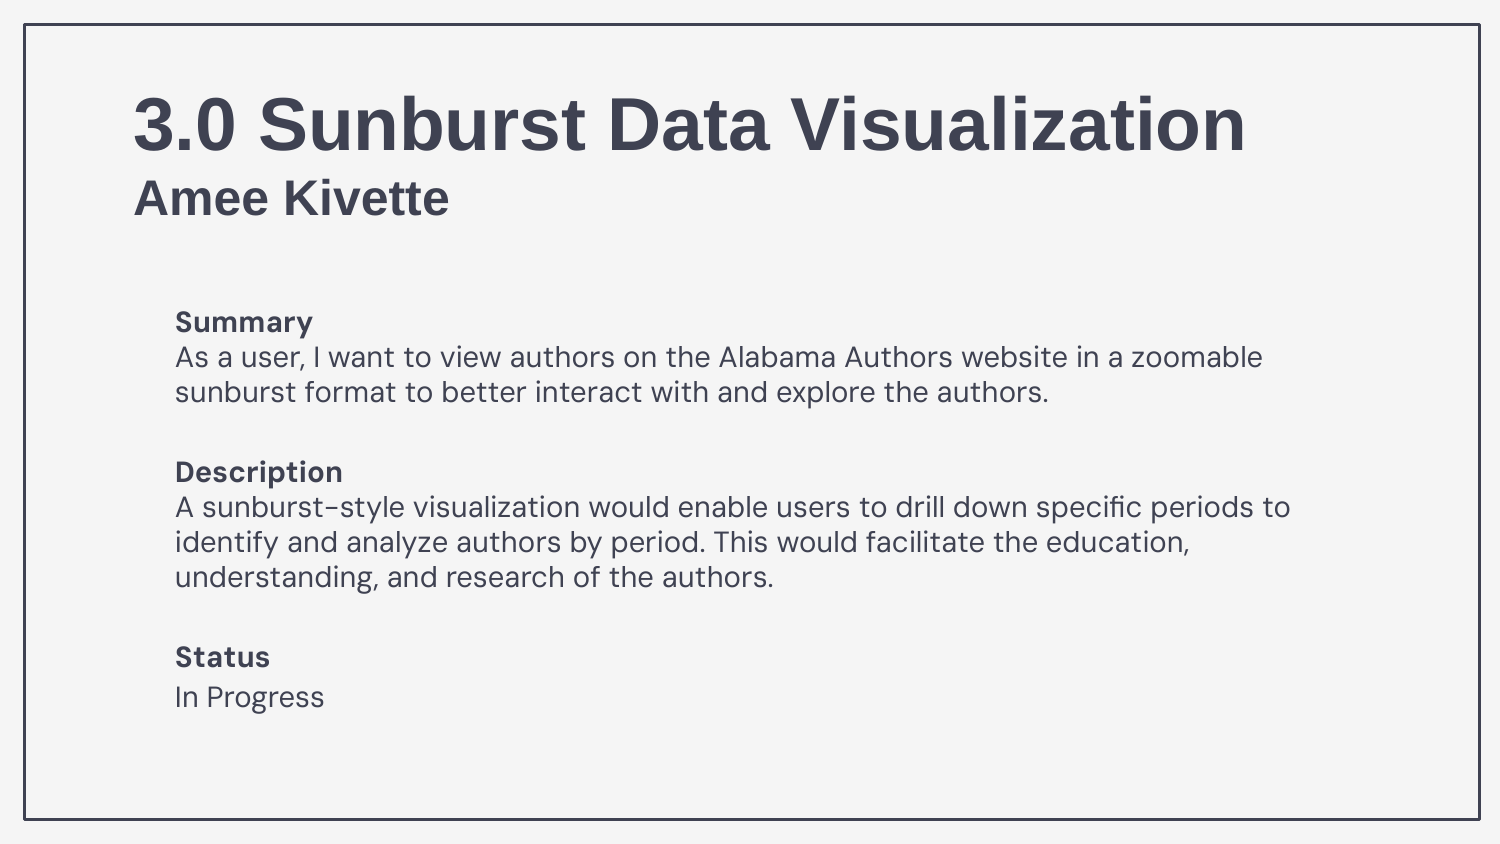

# 3.0 Sunburst Data Visualization
Amee Kivette
Summary
As a user, I want to view authors on the Alabama Authors website in a zoomable sunburst format to better interact with and explore the authors.

Description
A sunburst-style visualization would enable users to drill down specific periods to identify and analyze authors by period. This would facilitate the education, understanding, and research of the authors.

Status
In Progress